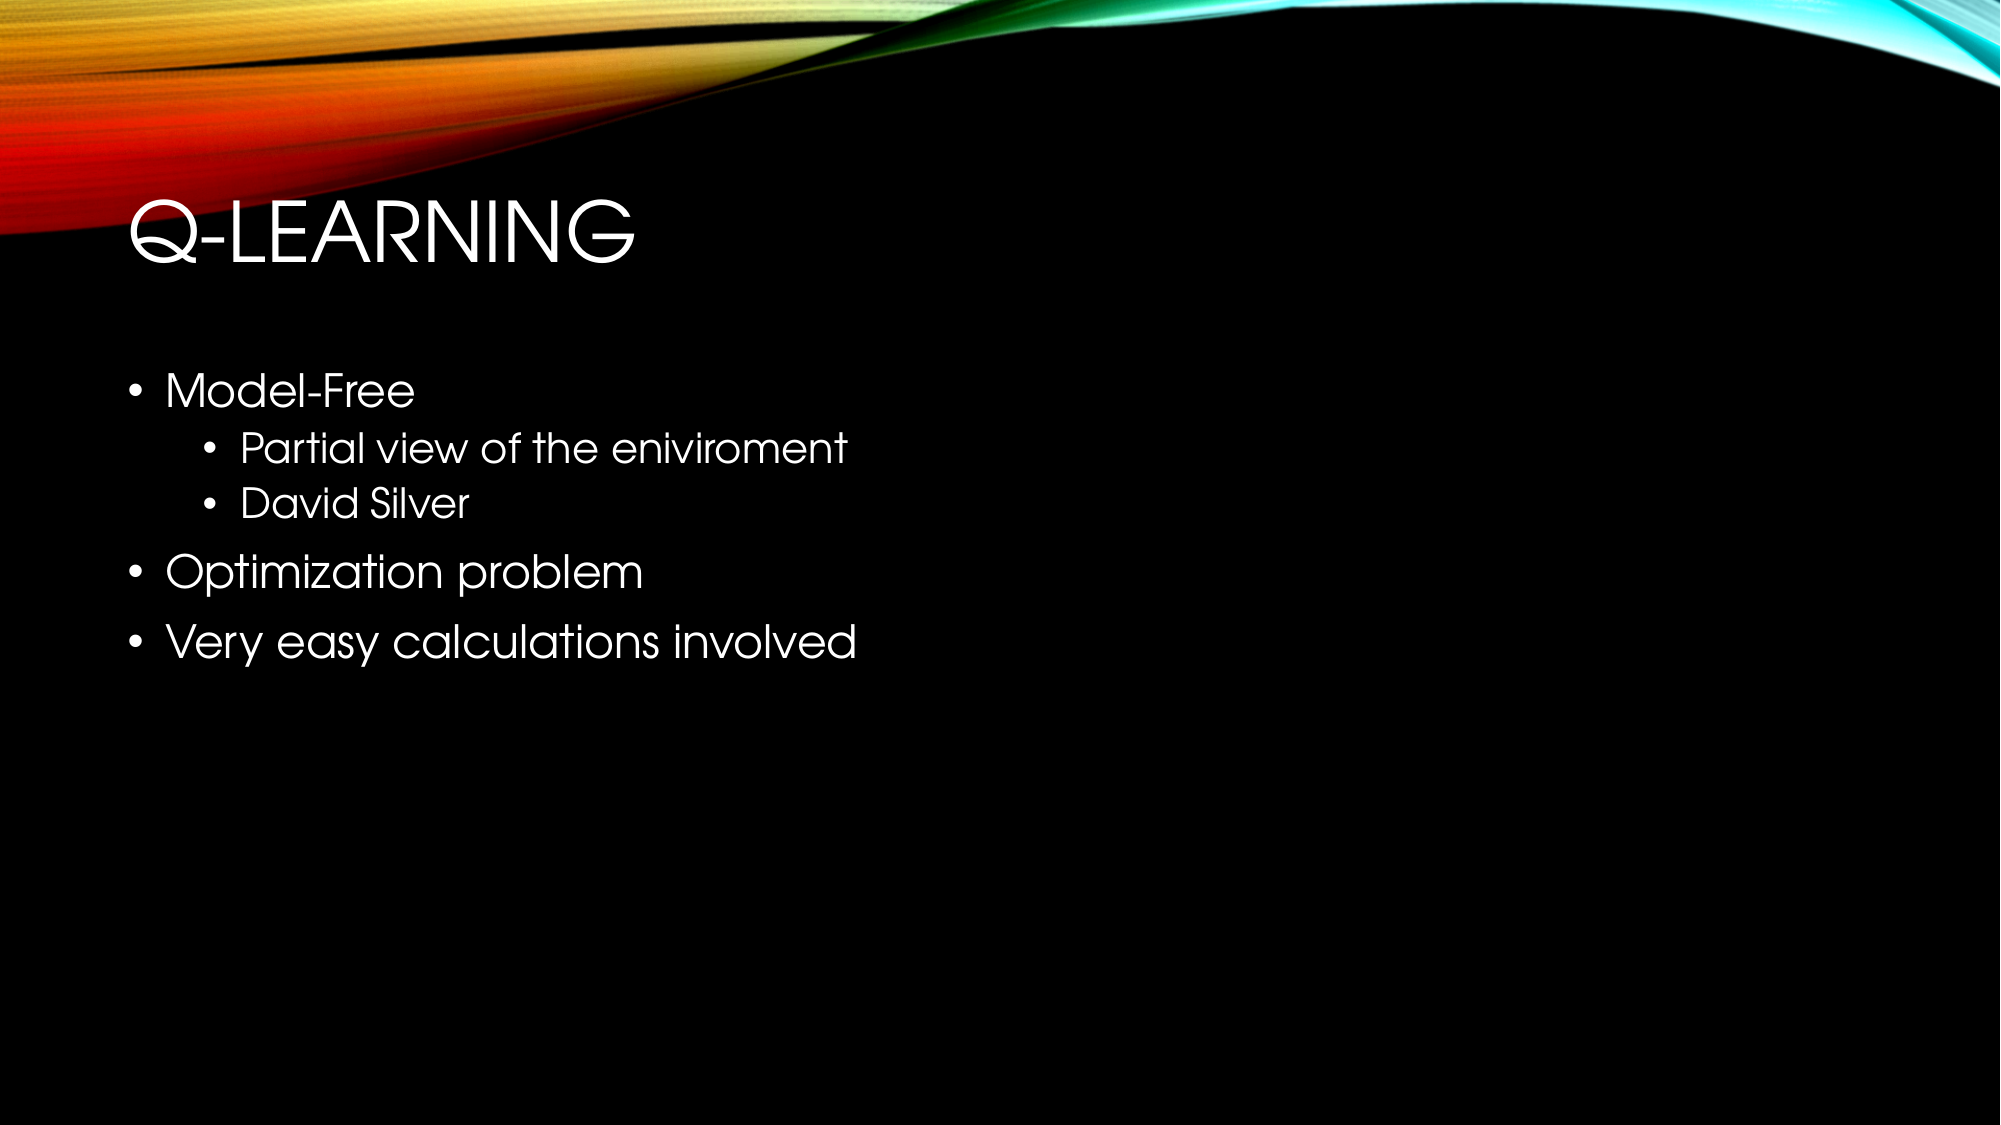

# Q-Learning
Model-Free
Partial view of the eniviroment
David Silver
Optimization problem
Very easy calculations involved